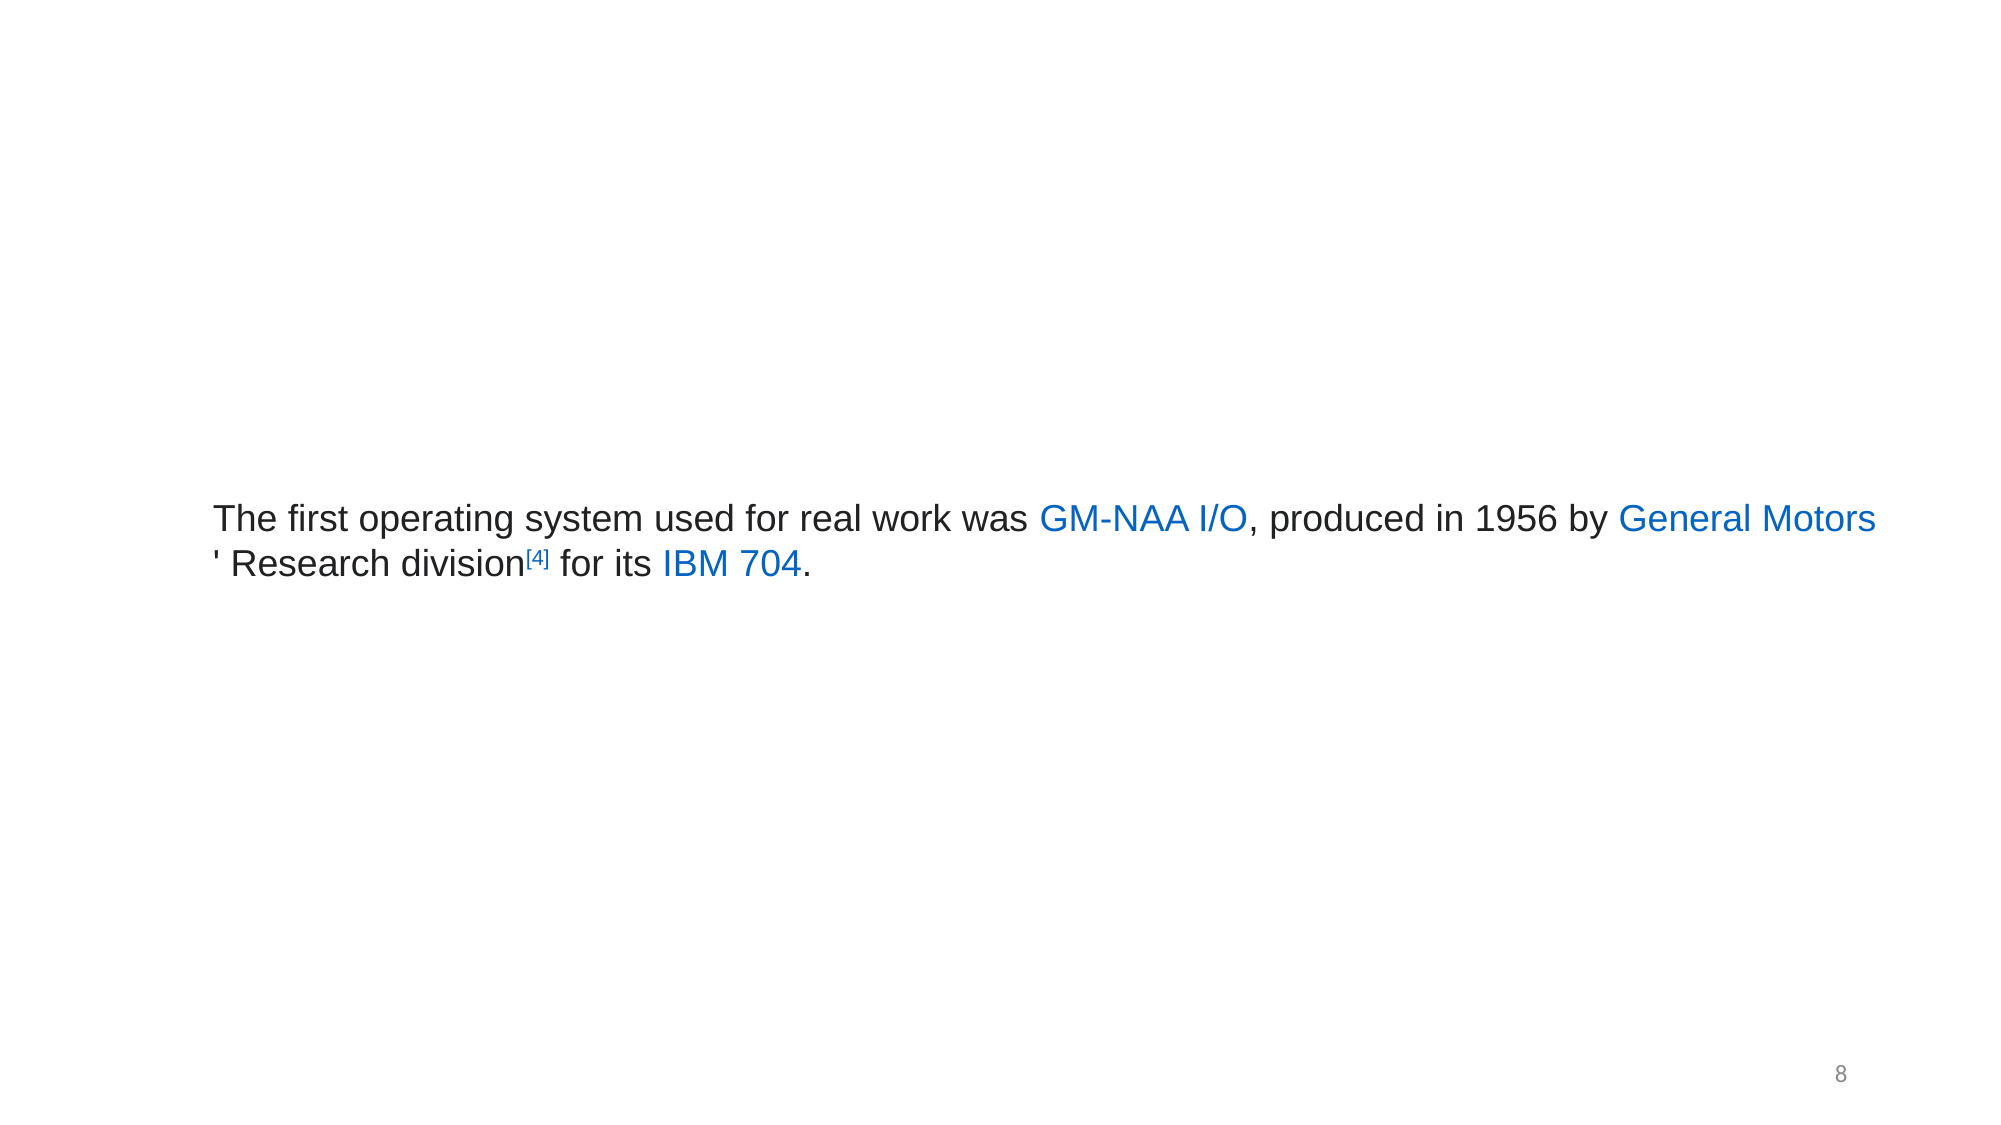

The first operating system used for real work was GM-NAA I/O, produced in 1956 by General Motors' Research division[4] for its IBM 704.
8